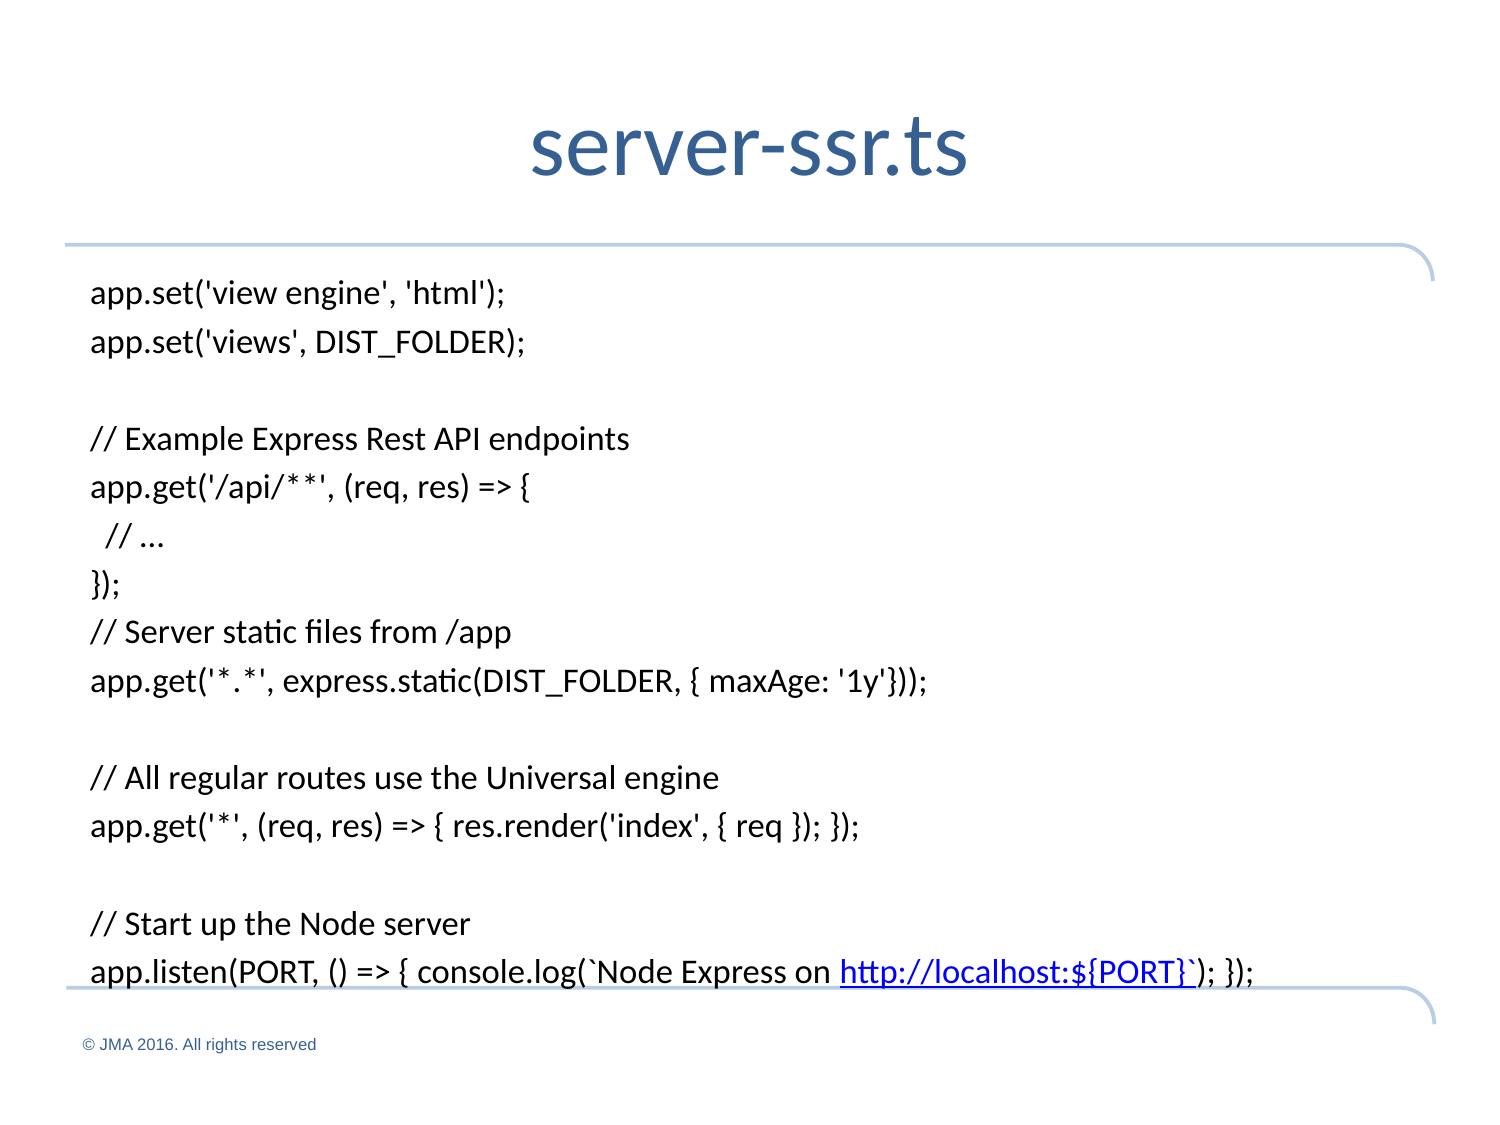

# server-ssr.ts
app.set('view engine', 'html');
app.set('views', DIST_FOLDER);

// Example Express Rest API endpoints
app.get('/api/**', (req, res) => {
  // …
});
// Server static files from /app
app.get('*.*', express.static(DIST_FOLDER, { maxAge: '1y'}));

// All regular routes use the Universal engine
app.get('*', (req, res) => { res.render('index', { req }); });

// Start up the Node server
app.listen(PORT, () => { console.log(`Node Express on http://localhost:${PORT}`); });